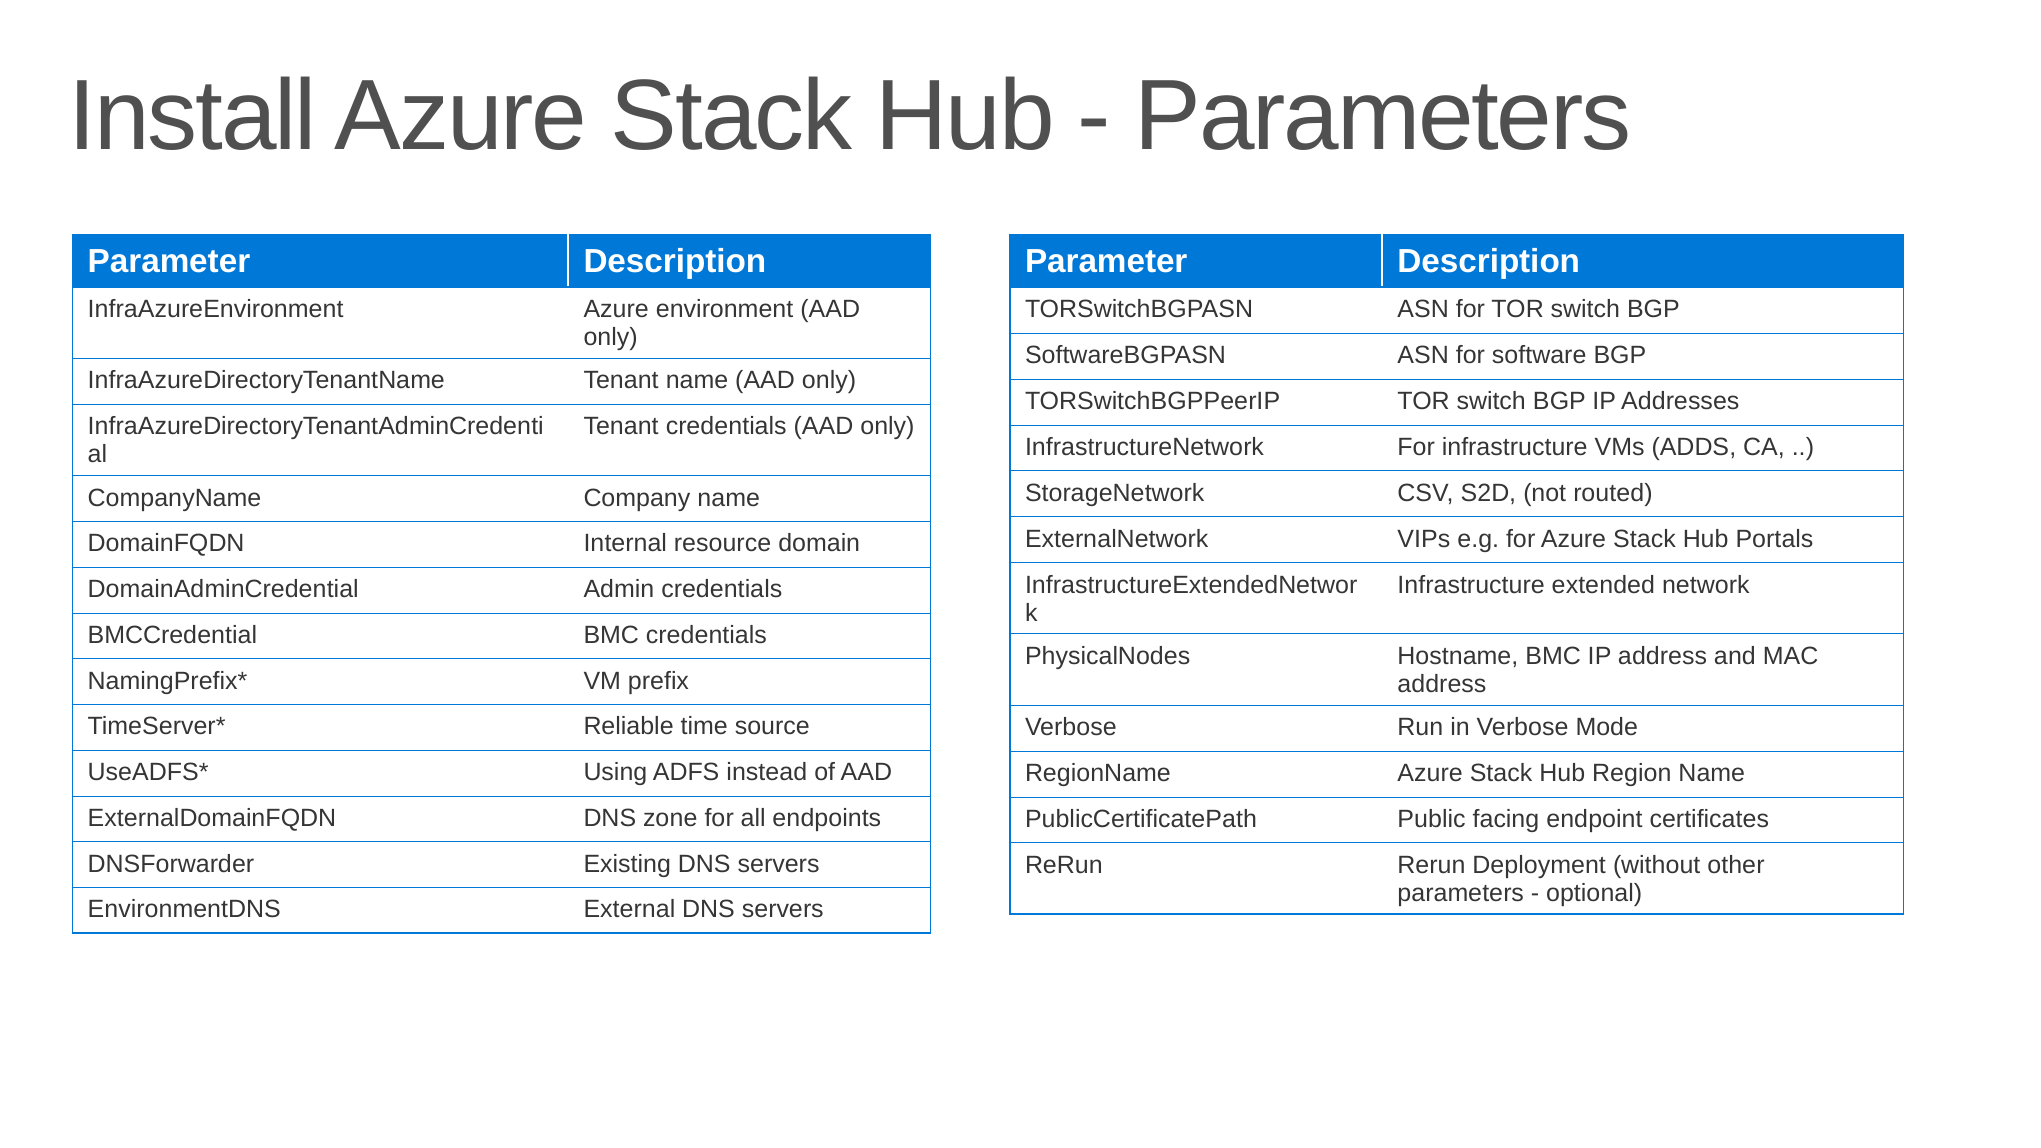

# Install Azure Stack Hub - Parameters
| Parameter | Description |
| --- | --- |
| InfraAzureEnvironment | Azure environment (AAD only) |
| InfraAzureDirectoryTenantName | Tenant name (AAD only) |
| InfraAzureDirectoryTenantAdminCredential | Tenant credentials (AAD only) |
| CompanyName | Company name |
| DomainFQDN | Internal resource domain |
| DomainAdminCredential | Admin credentials |
| BMCCredential | BMC credentials |
| NamingPrefix\* | VM prefix |
| TimeServer\* | Reliable time source |
| UseADFS\* | Using ADFS instead of AAD |
| ExternalDomainFQDN | DNS zone for all endpoints |
| DNSForwarder | Existing DNS servers |
| EnvironmentDNS | External DNS servers |
| Parameter | Description |
| --- | --- |
| TORSwitchBGPASN | ASN for TOR switch BGP |
| SoftwareBGPASN | ASN for software BGP |
| TORSwitchBGPPeerIP | TOR switch BGP IP Addresses |
| InfrastructureNetwork | For infrastructure VMs (ADDS, CA, ..) |
| StorageNetwork | CSV, S2D, (not routed) |
| ExternalNetwork | VIPs e.g. for Azure Stack Hub Portals |
| InfrastructureExtendedNetwork | Infrastructure extended network |
| PhysicalNodes | Hostname, BMC IP address and MAC address |
| Verbose | Run in Verbose Mode |
| RegionName | Azure Stack Hub Region Name |
| PublicCertificatePath | Public facing endpoint certificates |
| ReRun | Rerun Deployment (without other parameters - optional) |